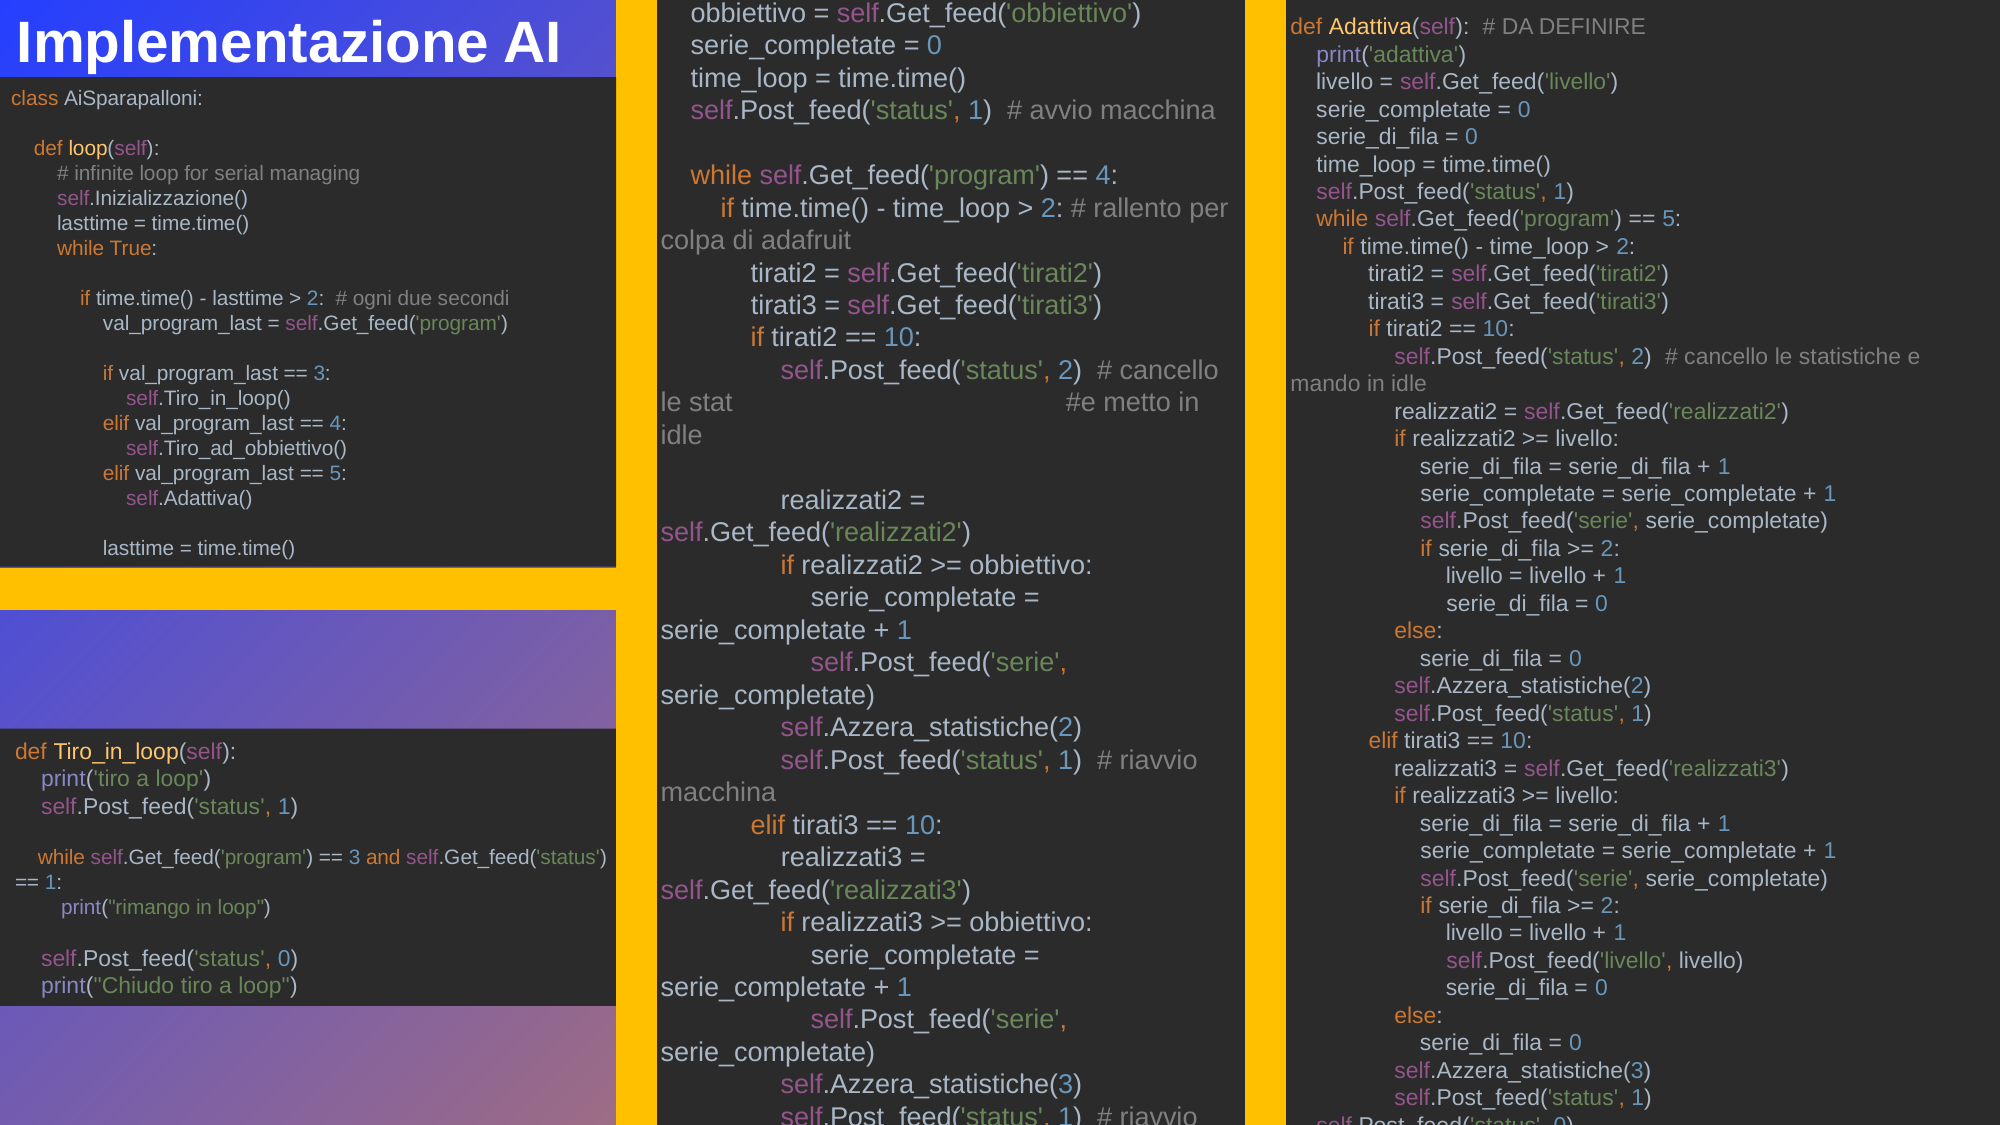

Implementazione AI
def Adattiva(self):  # DA DEFINIRE
    print('adattiva')
    livello = self.Get_feed('livello')
    serie_completate = 0
    serie_di_fila = 0
    time_loop = time.time()
    self.Post_feed('status', 1)
    while self.Get_feed('program') == 5:
        if time.time() - time_loop > 2:
            tirati2 = self.Get_feed('tirati2')
            tirati3 = self.Get_feed('tirati3')
            if tirati2 == 10:
                self.Post_feed('status', 2)  # cancello le statistiche e mando in idle
                realizzati2 = self.Get_feed('realizzati2')
                if realizzati2 >= livello:
                    serie_di_fila = serie_di_fila + 1
                    serie_completate = serie_completate + 1
                    self.Post_feed('serie', serie_completate)
                    if serie_di_fila >= 2:
                        livello = livello + 1
                        serie_di_fila = 0
                else:
                    serie_di_fila = 0
                self.Azzera_statistiche(2)
                self.Post_feed('status', 1)
            elif tirati3 == 10:
                realizzati3 = self.Get_feed('realizzati3')
                if realizzati3 >= livello:
                    serie_di_fila = serie_di_fila + 1
                    serie_completate = serie_completate + 1
                    self.Post_feed('serie', serie_completate)
                    if serie_di_fila >= 2:
                        livello = livello + 1
                        self.Post_feed('livello', livello)
                        serie_di_fila = 0
                else:
                    serie_di_fila = 0
                self.Azzera_statistiche(3)
                self.Post_feed('status', 1)
    self.Post_feed('status', 0)
def Tiro_ad_obbiettivo(self):
    print('Tiro ad obbiettivo')
    obbiettivo = self.Get_feed('obbiettivo')
    serie_completate = 0
    time_loop = time.time()
    self.Post_feed('status', 1)  # avvio macchina
    while self.Get_feed('program') == 4:
        if time.time() - time_loop > 2: # rallento per colpa di adafruit
            tirati2 = self.Get_feed('tirati2')
            tirati3 = self.Get_feed('tirati3')
            if tirati2 == 10:
                self.Post_feed('status', 2)  # cancello le stat 		              #e metto in idle
                realizzati2 = self.Get_feed('realizzati2')
                if realizzati2 >= obbiettivo:
                    serie_completate = serie_completate + 1
                    self.Post_feed('serie', serie_completate)
                self.Azzera_statistiche(2)
                self.Post_feed('status', 1)  # riavvio macchina
            elif tirati3 == 10:
                realizzati3 = self.Get_feed('realizzati3')
                if realizzati3 >= obbiettivo:
                    serie_completate = serie_completate + 1
                    self.Post_feed('serie', serie_completate)
                self.Azzera_statistiche(3)
                self.Post_feed('status', 1)  # riavvio macchina
    self.Post_feed('status', 0)

class AiSparapalloni:
    def loop(self):
        # infinite loop for serial managing
        self.Inizializzazione()
        lasttime = time.time()
        while True:
            if time.time() - lasttime > 2:  # ogni due secondi
                val_program_last = self.Get_feed('program')
                if val_program_last == 3:
                    self.Tiro_in_loop()
                elif val_program_last == 4:
                    self.Tiro_ad_obbiettivo()
                elif val_program_last == 5:
                    self.Adattiva()
                lasttime = time.time()

def Tiro_in_loop(self):
    print('tiro a loop')
    self.Post_feed('status', 1)
    while self.Get_feed('program') == 3 and self.Get_feed('status') == 1:
        print("rimango in loop")
    self.Post_feed('status', 0)
    print("Chiudo tiro a loop")

55